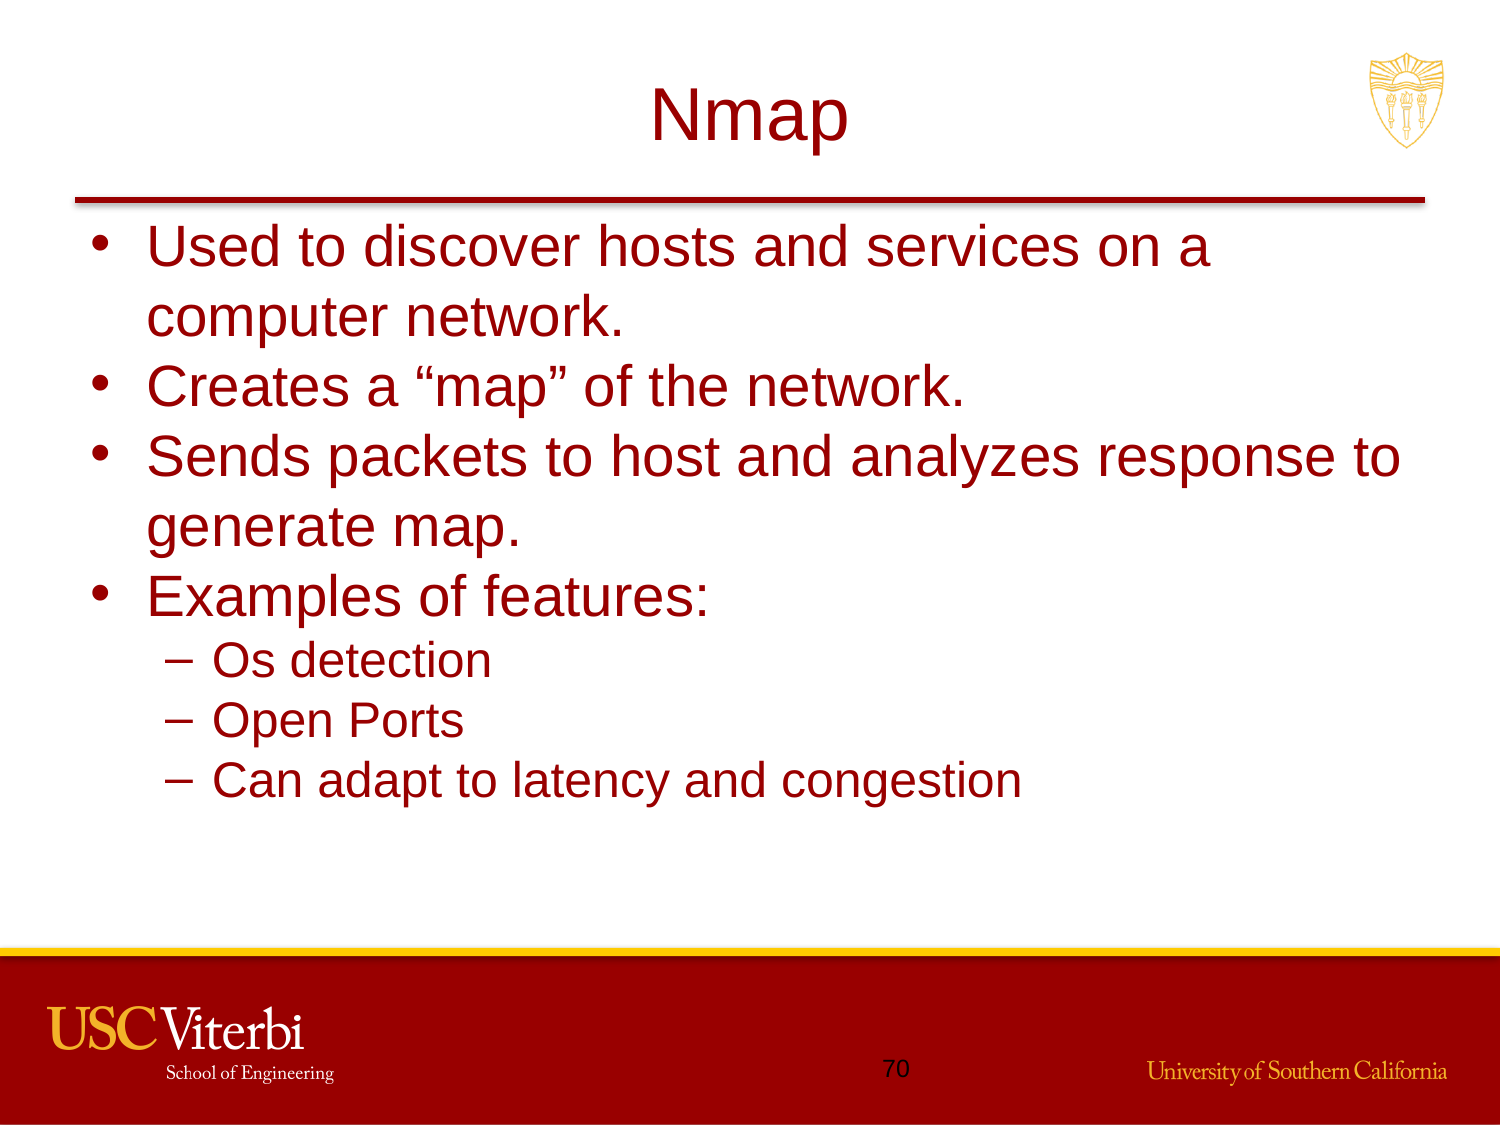

# Nmap
Used to discover hosts and services on a computer network.
Creates a “map” of the network.
Sends packets to host and analyzes response to generate map.
Examples of features:
Os detection
Open Ports
Can adapt to latency and congestion
70